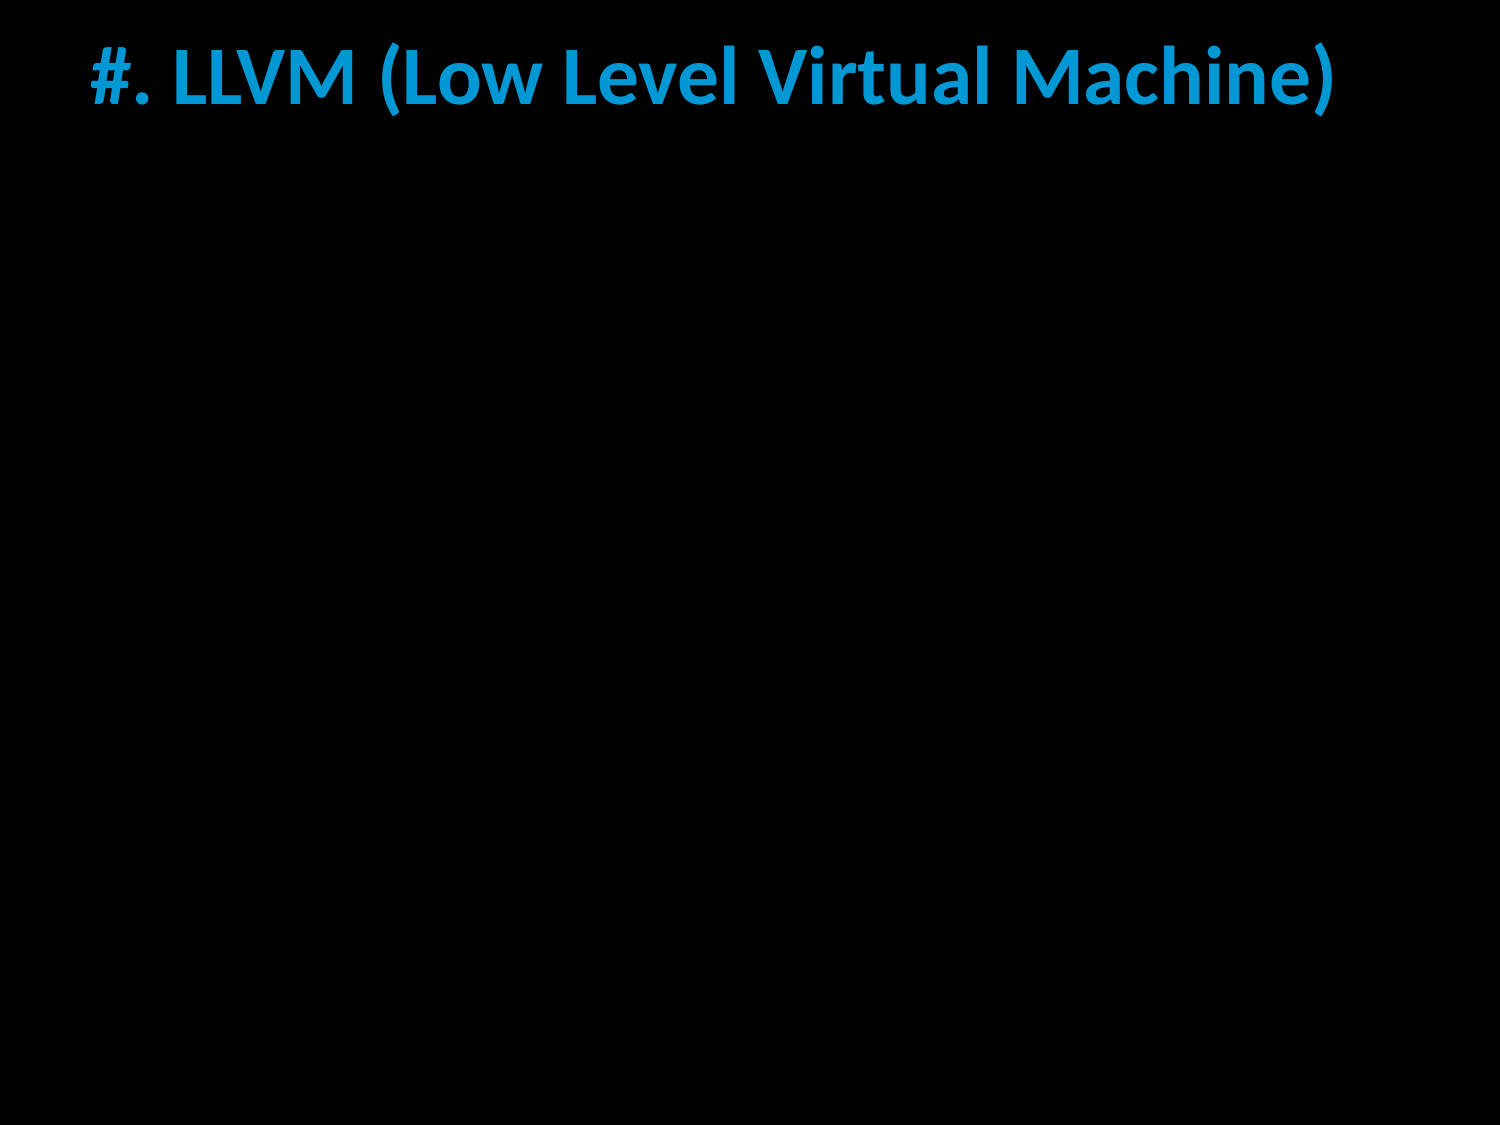

# #. LLVM (Low Level Virtual Machine)